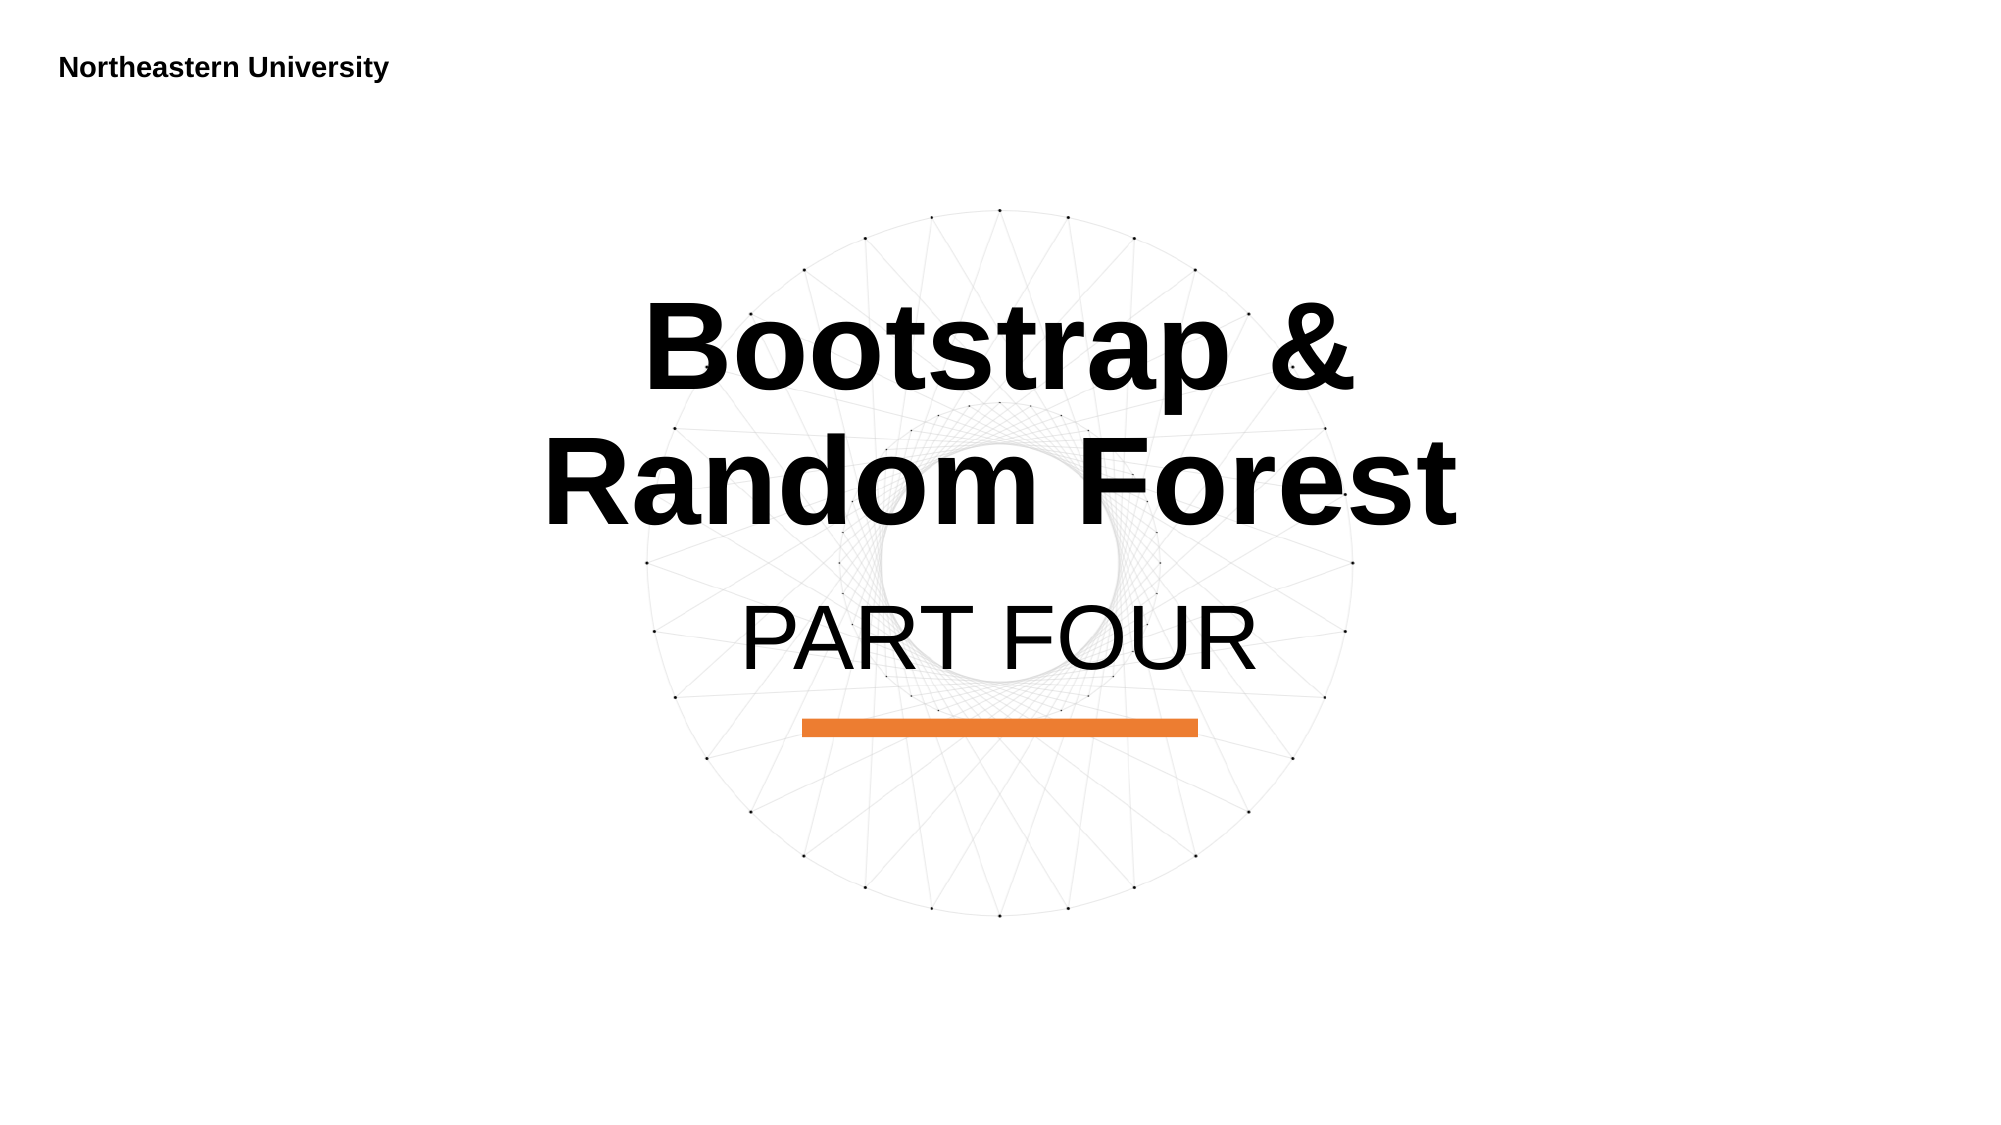

Northeastern University
Bootstrap & Random Forest
PART FOUR